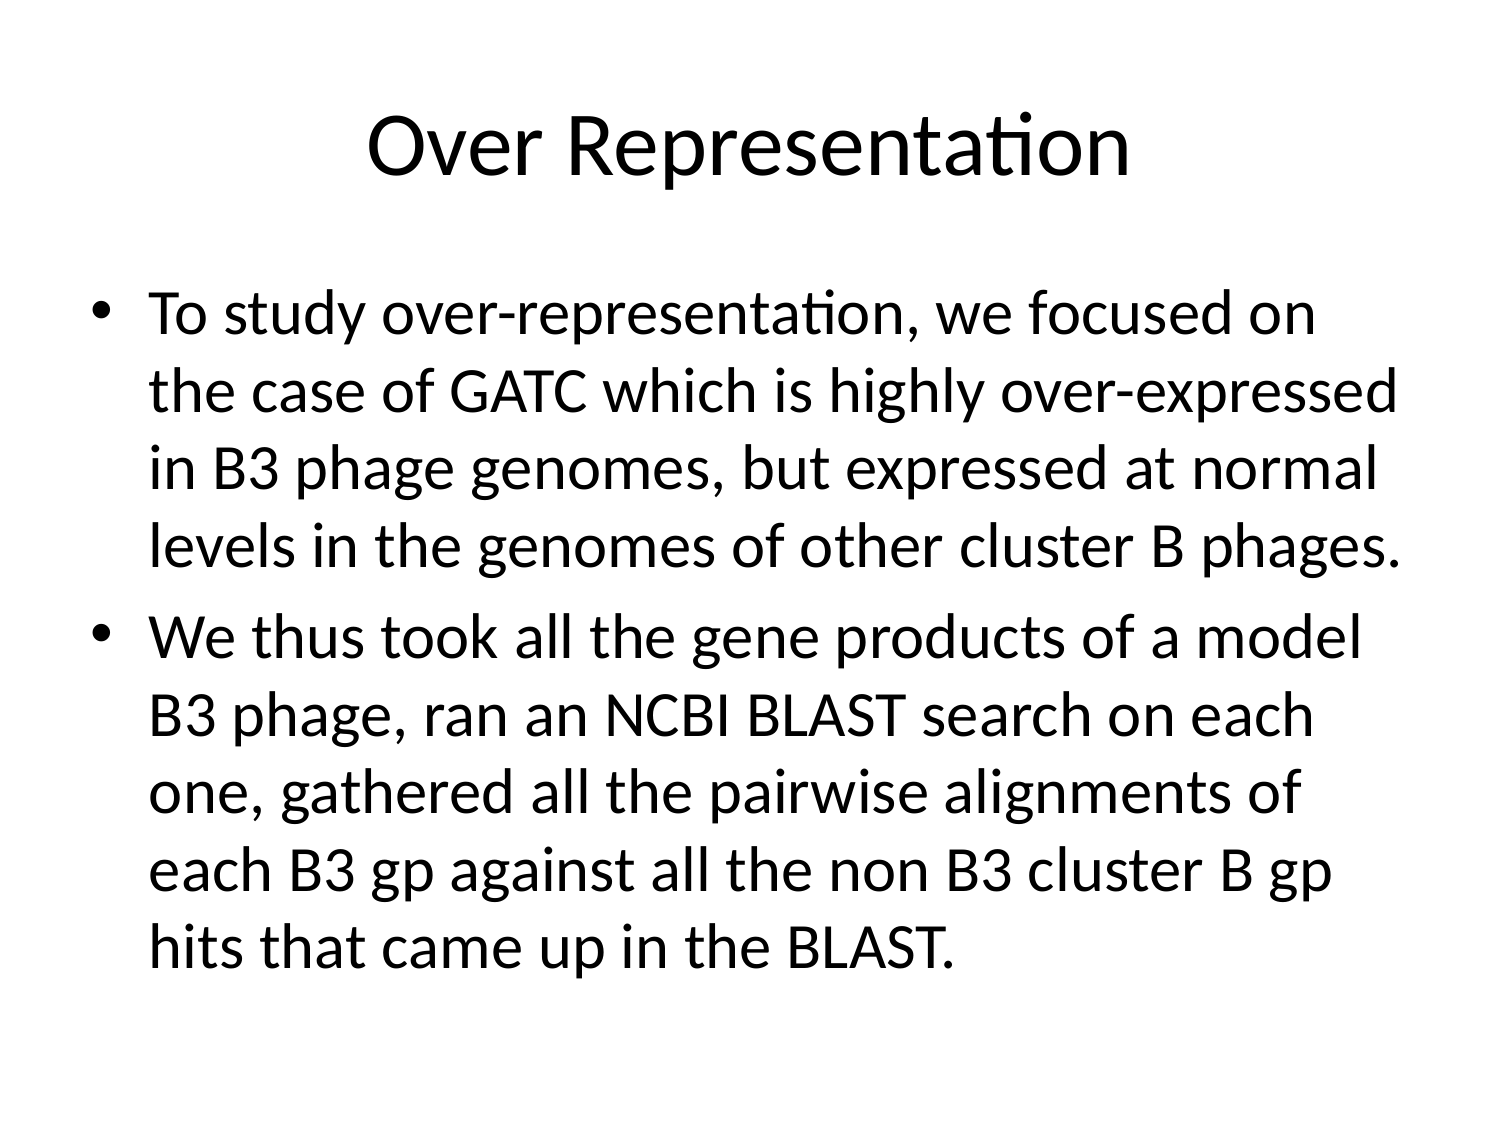

# Over Representation
To study over-representation, we focused on the case of GATC which is highly over-expressed in B3 phage genomes, but expressed at normal levels in the genomes of other cluster B phages.
We thus took all the gene products of a model B3 phage, ran an NCBI BLAST search on each one, gathered all the pairwise alignments of each B3 gp against all the non B3 cluster B gp hits that came up in the BLAST.